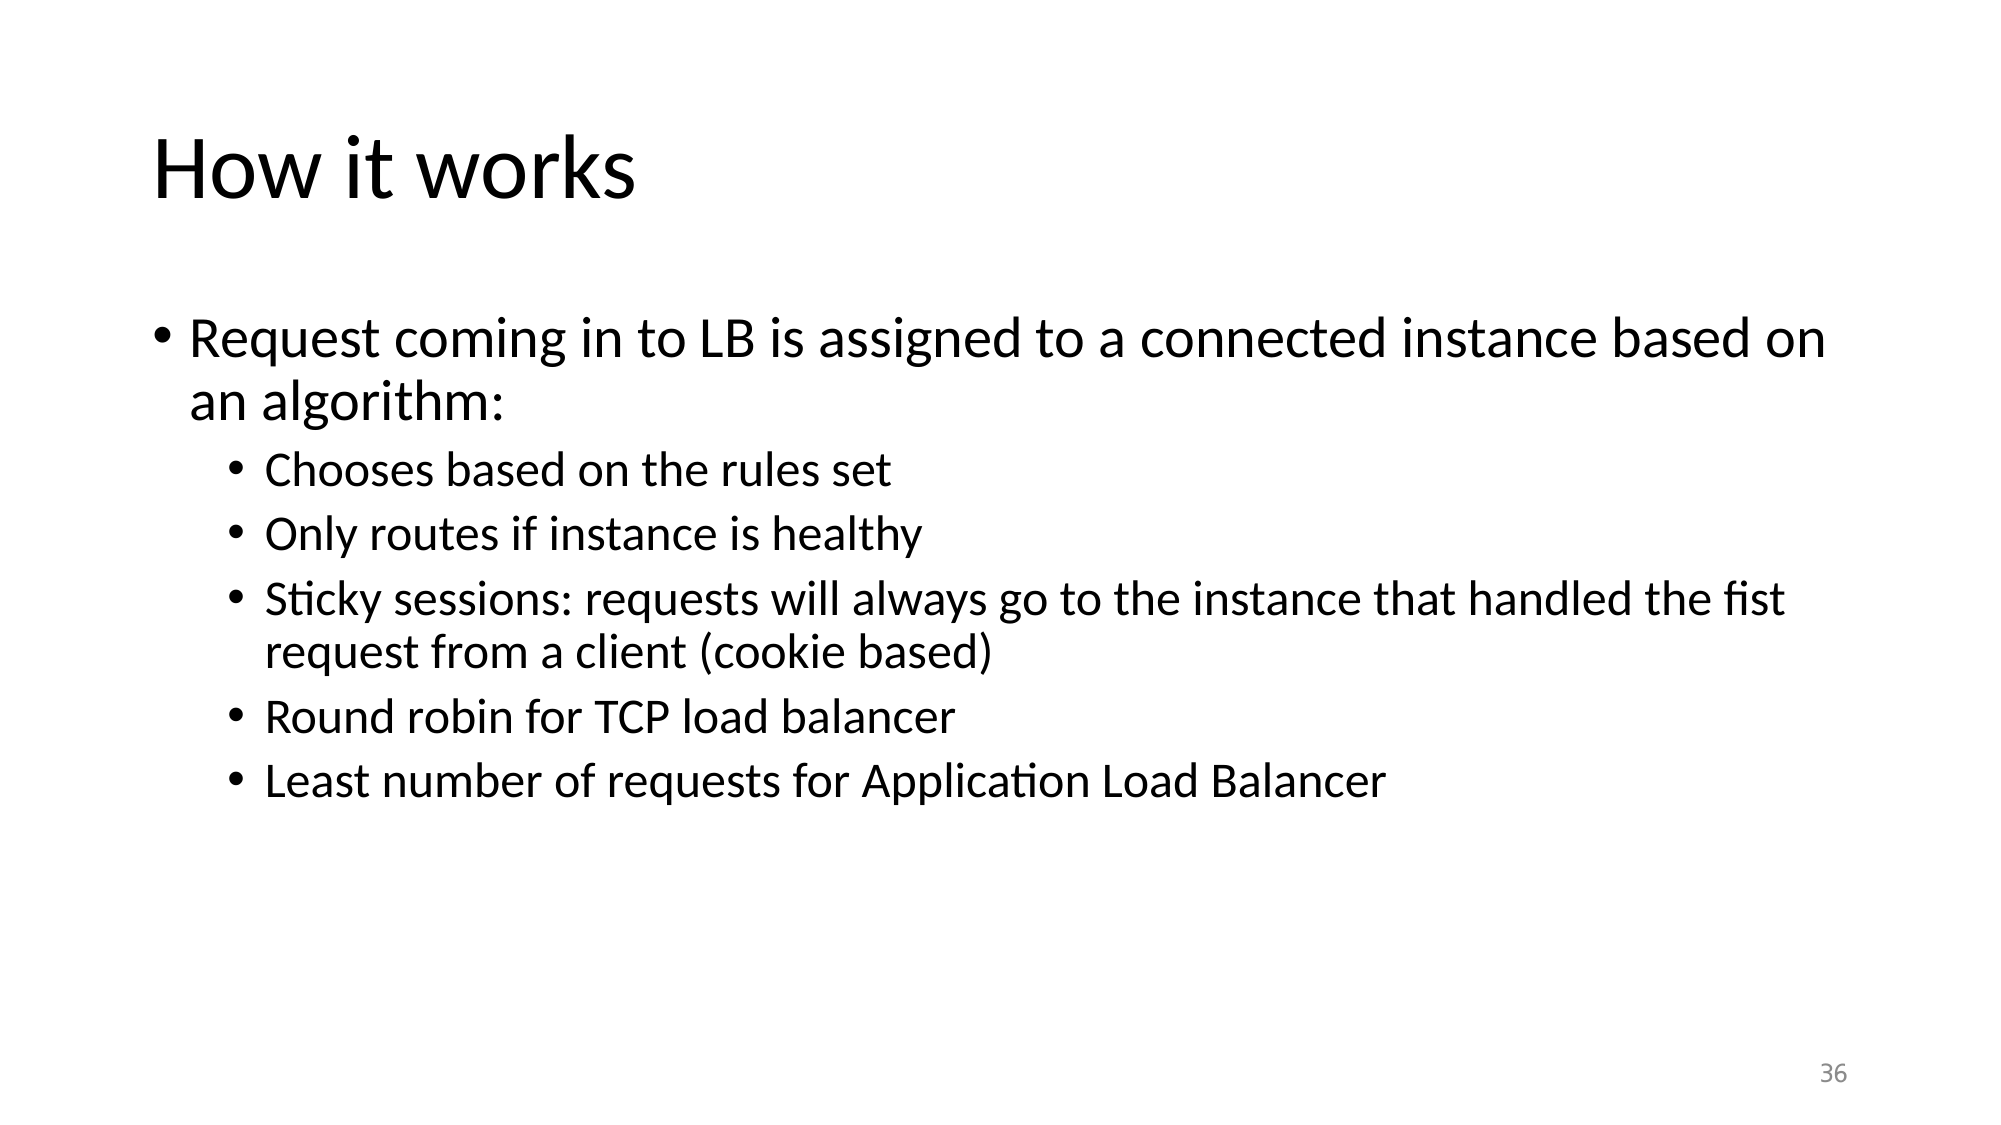

How it works
Request coming in to LB is assigned to a connected instance based on an algorithm:
Chooses based on the rules set
Only routes if instance is healthy
Sticky sessions: requests will always go to the instance that handled the fist request from a client (cookie based)
Round robin for TCP load balancer
Least number of requests for Application Load Balancer

36